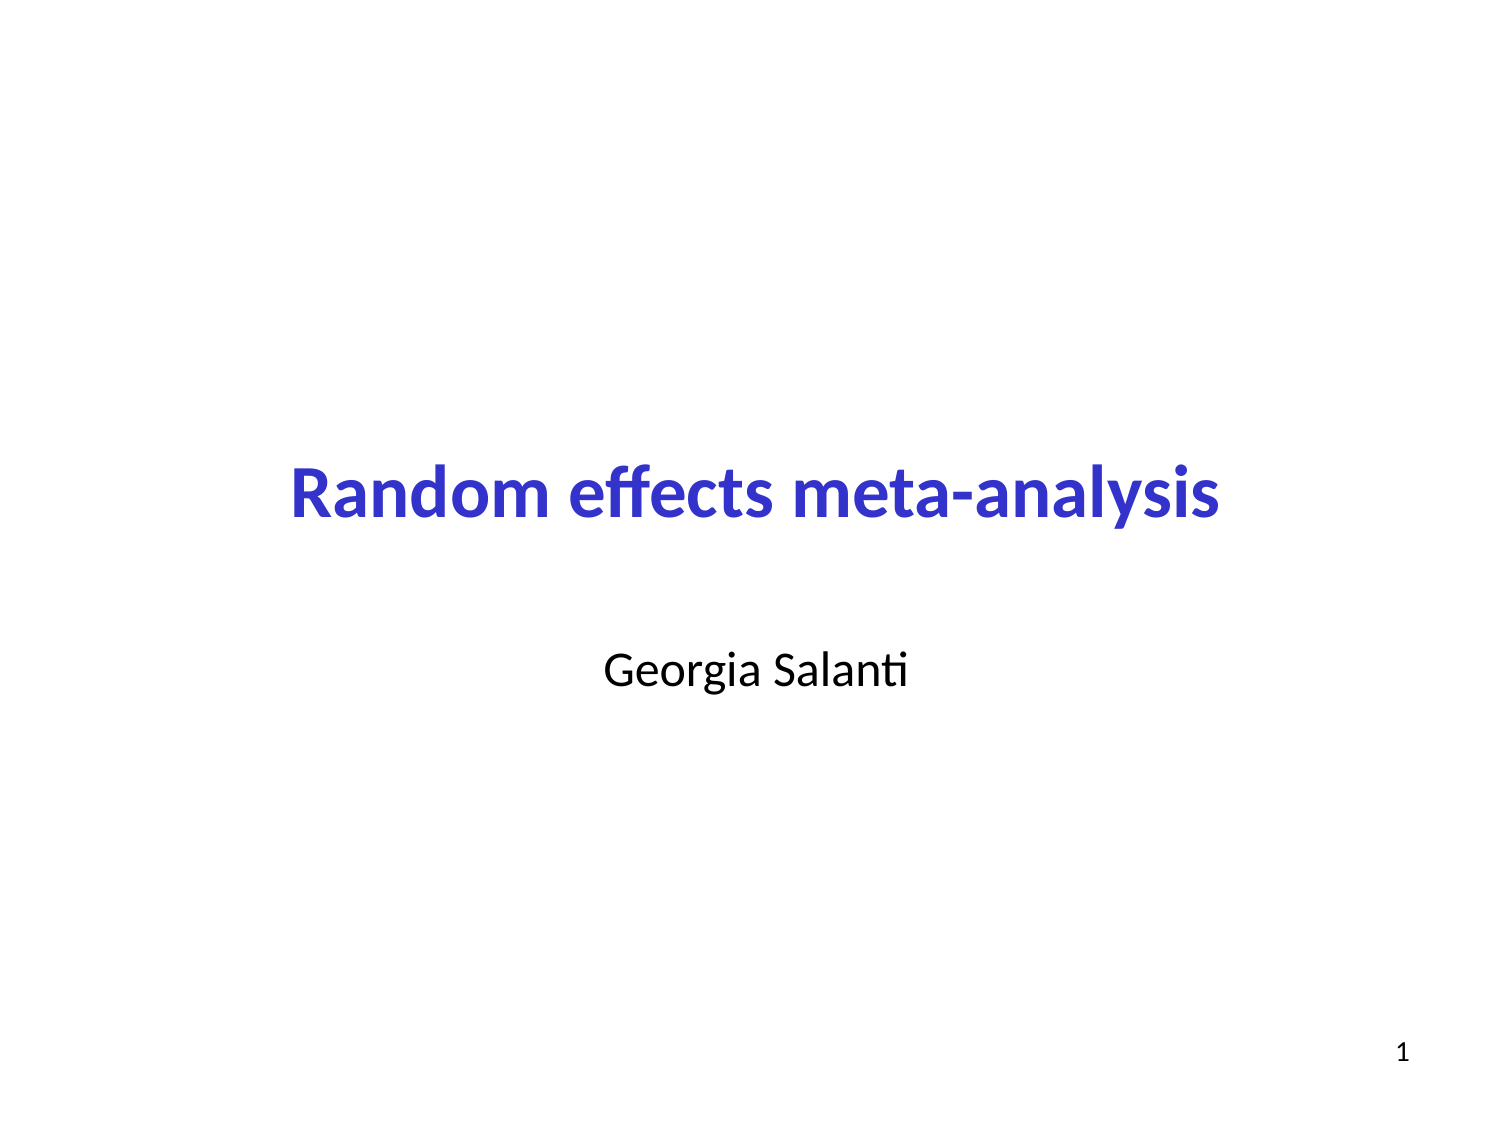

# Random effects meta-analysis
Georgia Salanti
1